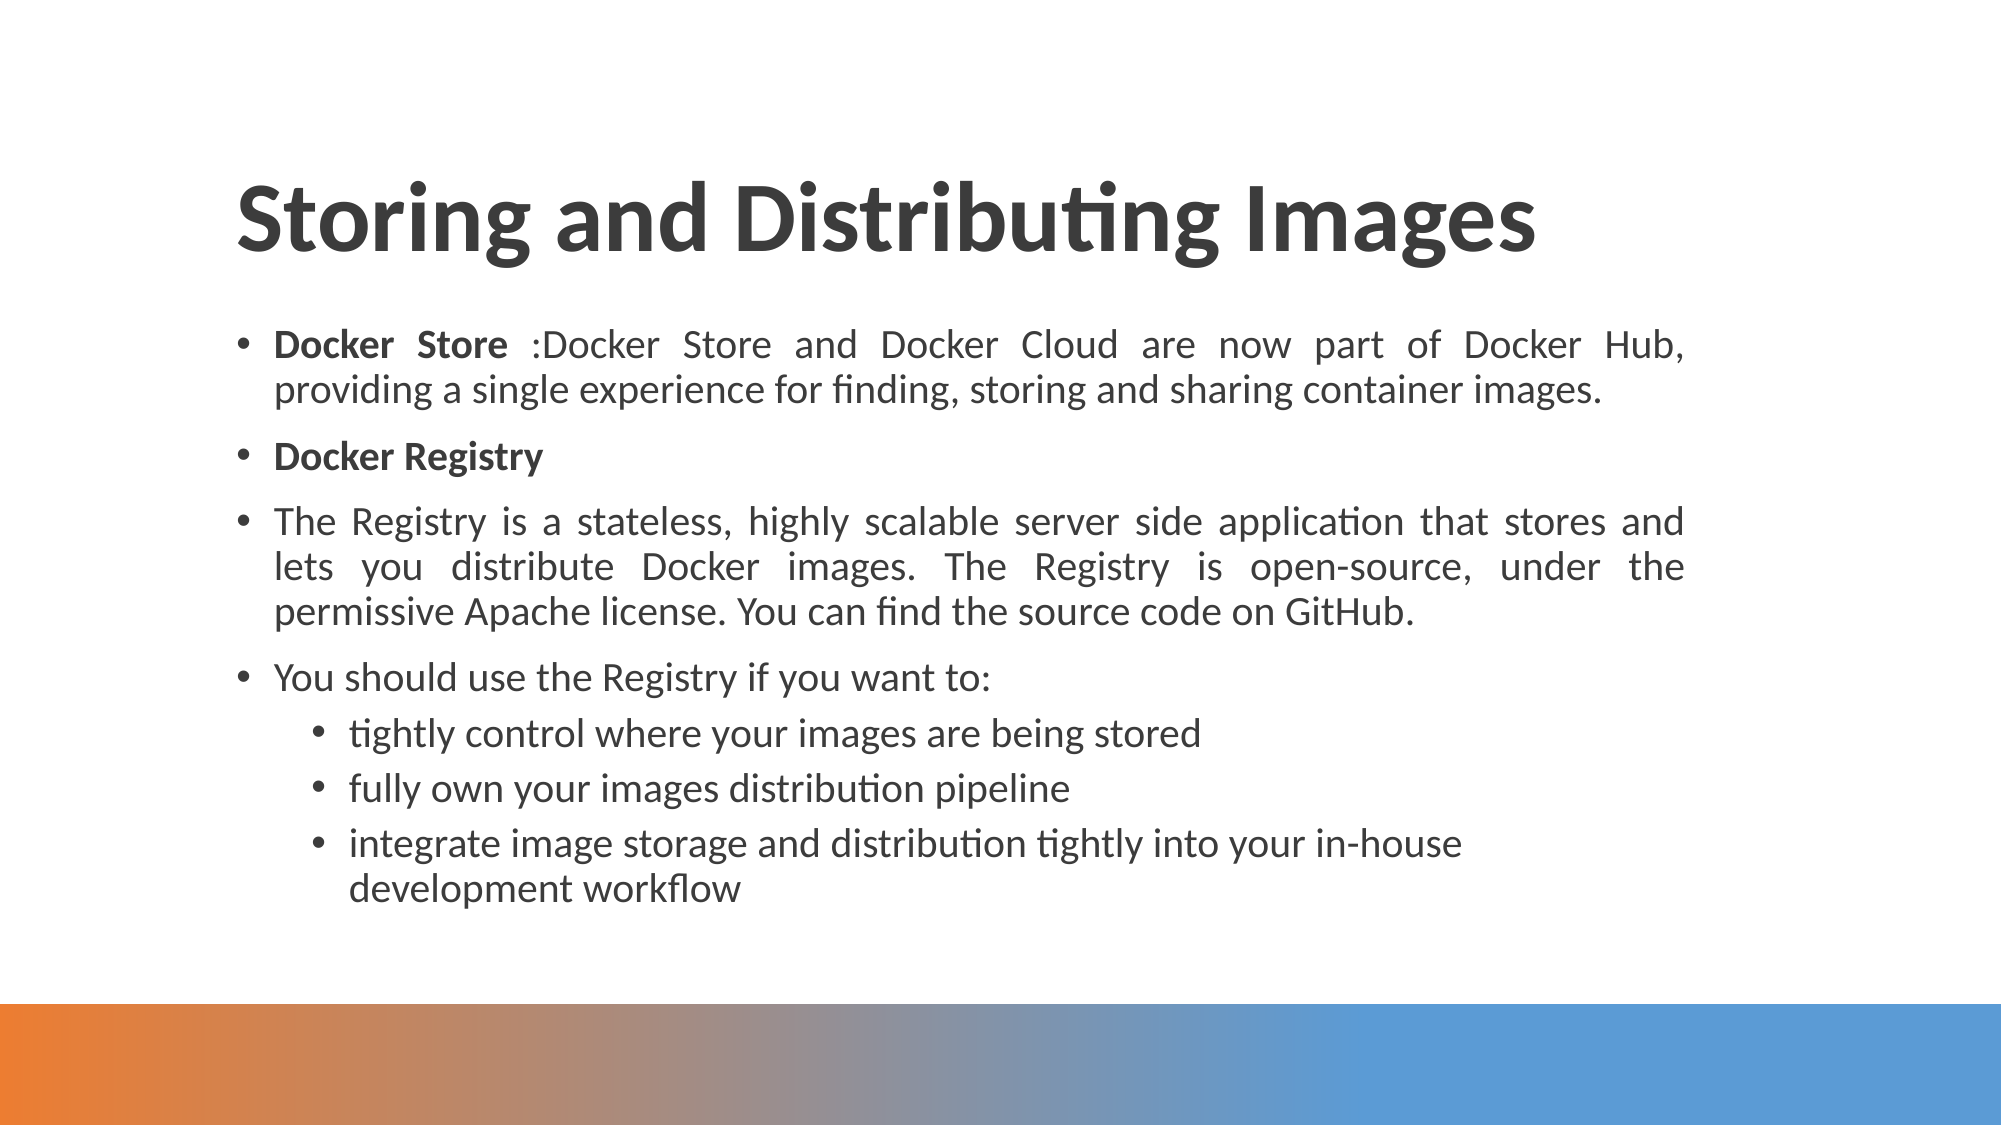

Storing and Distributing Images

Docker Store :Docker Store and Docker Cloud are now part of Docker Hub, providing a single experience for finding, storing and sharing container images.
Docker Registry
The Registry is a stateless, highly scalable server side application that stores and lets you distribute Docker images. The Registry is open-source, under the permissive Apache license. You can find the source code on GitHub.
You should use the Registry if you want to:
tightly control where your images are being stored
fully own your images distribution pipeline
integrate image storage and distribution tightly into your in-house development workflow